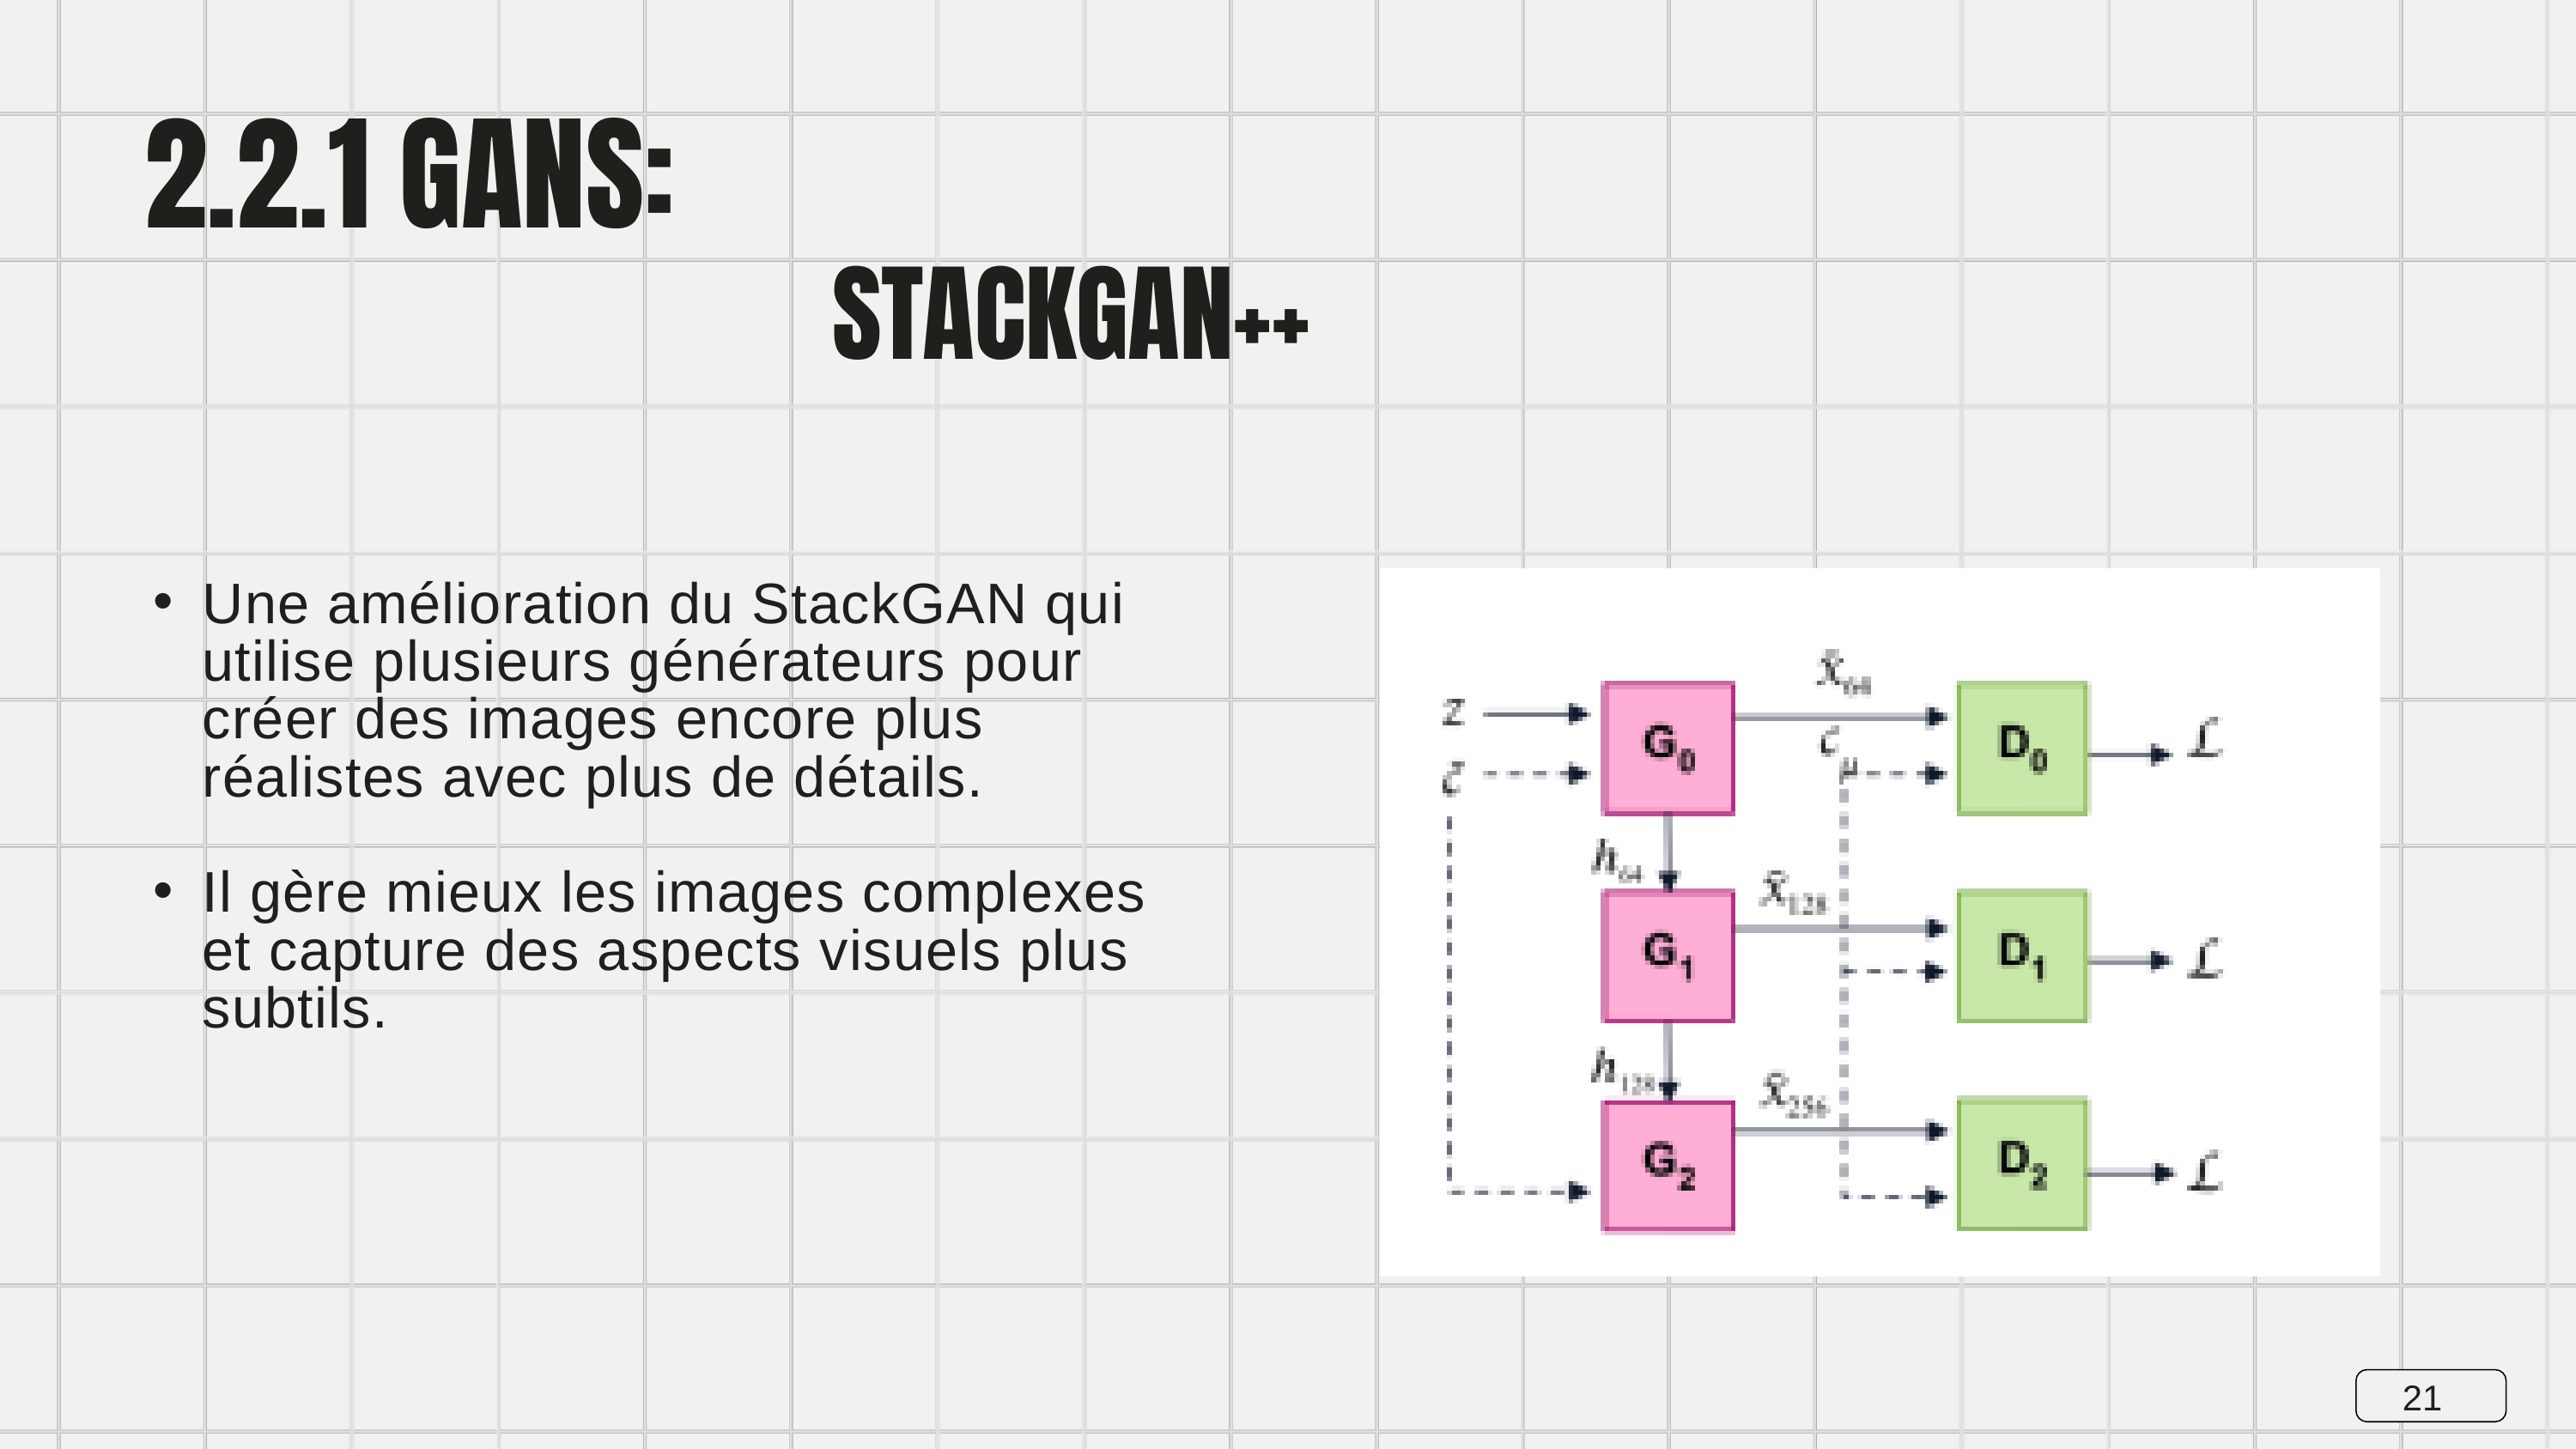

2.2.1 GANS:
STACKGAN++

Une amélioration du StackGAN qui utilise plusieurs générateurs pour créer des images encore plus réalistes avec plus de détails.

Il gère mieux les images complexes et capture des aspects visuels plus subtils.
21